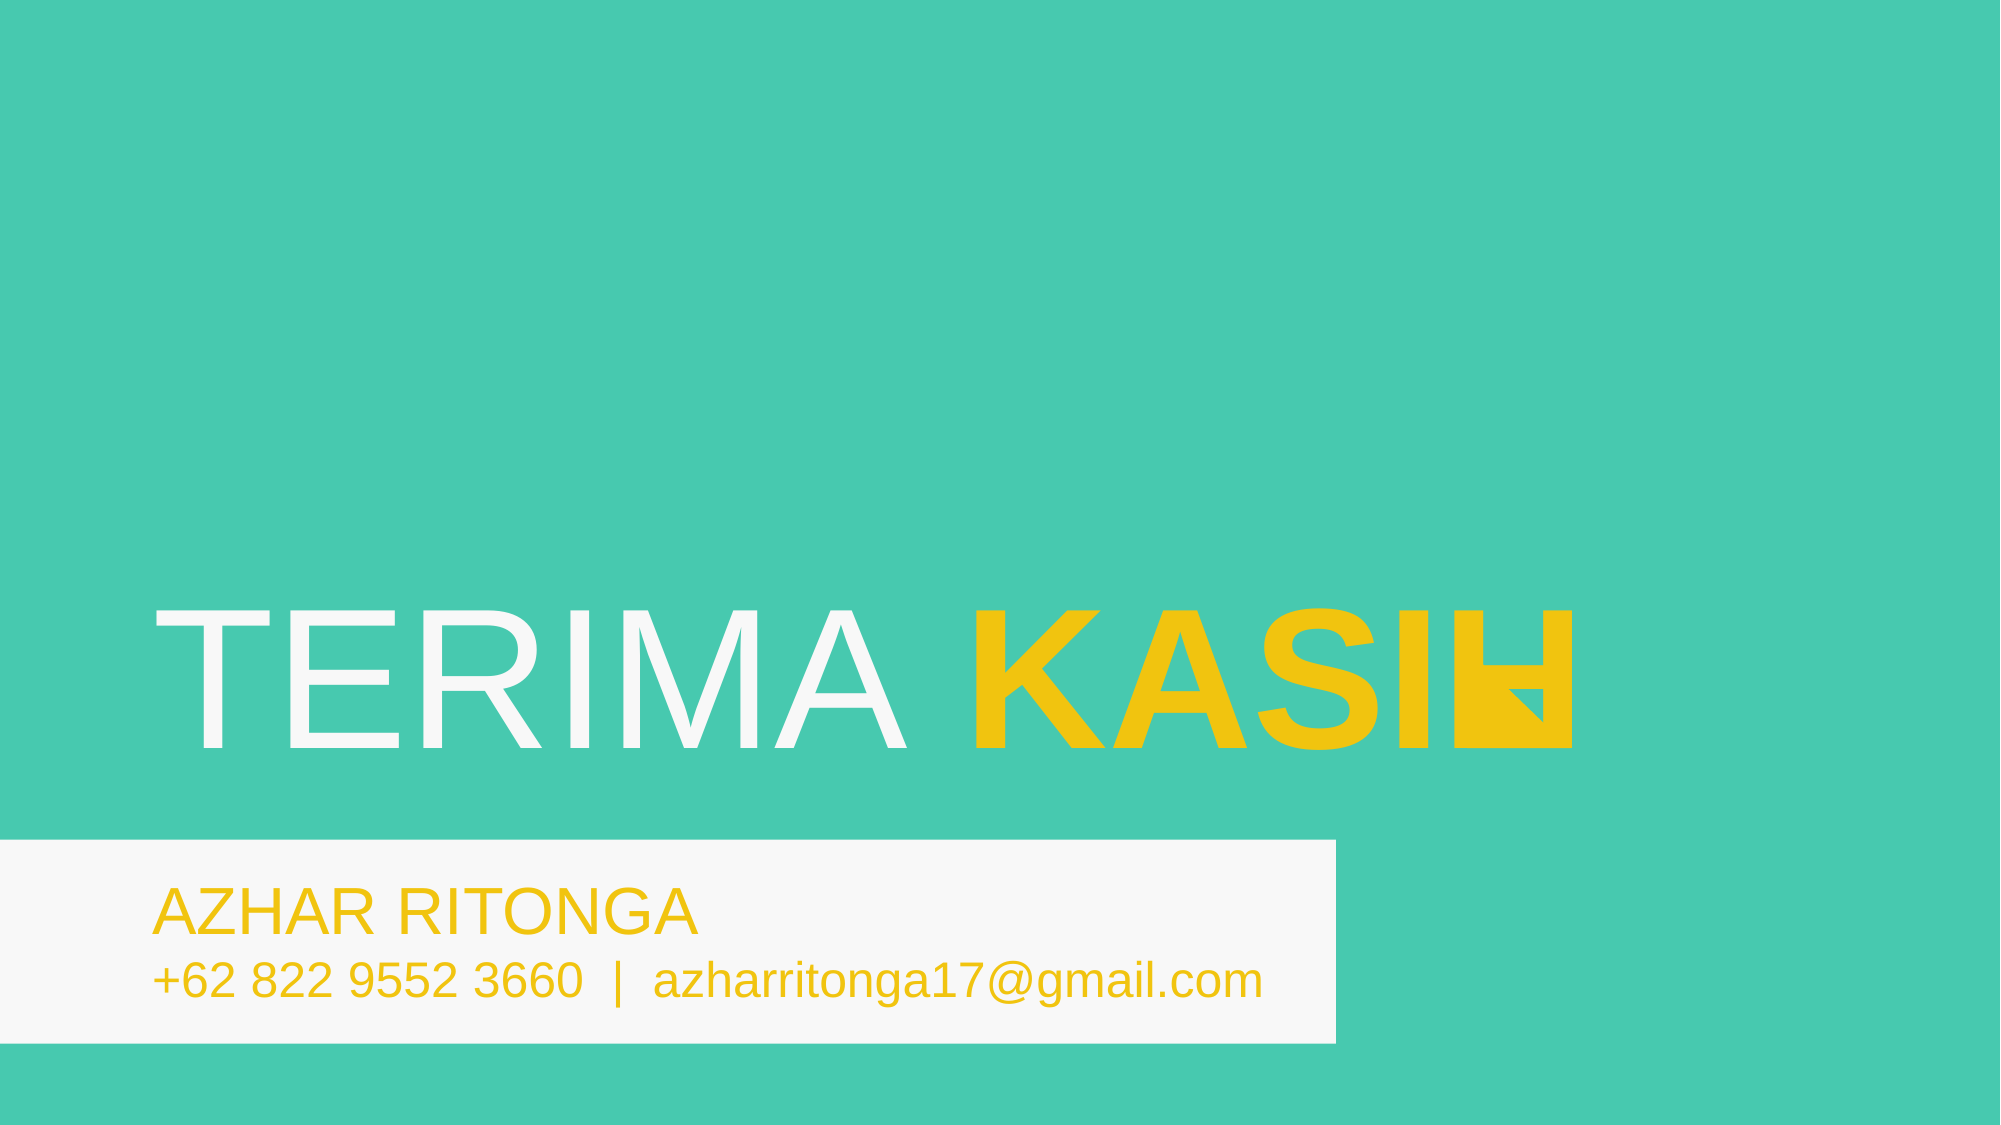

# TERIMA KASIH

AZHAR RITONGA
+62 822 9552 3660  |  azharritonga17@gmail.com